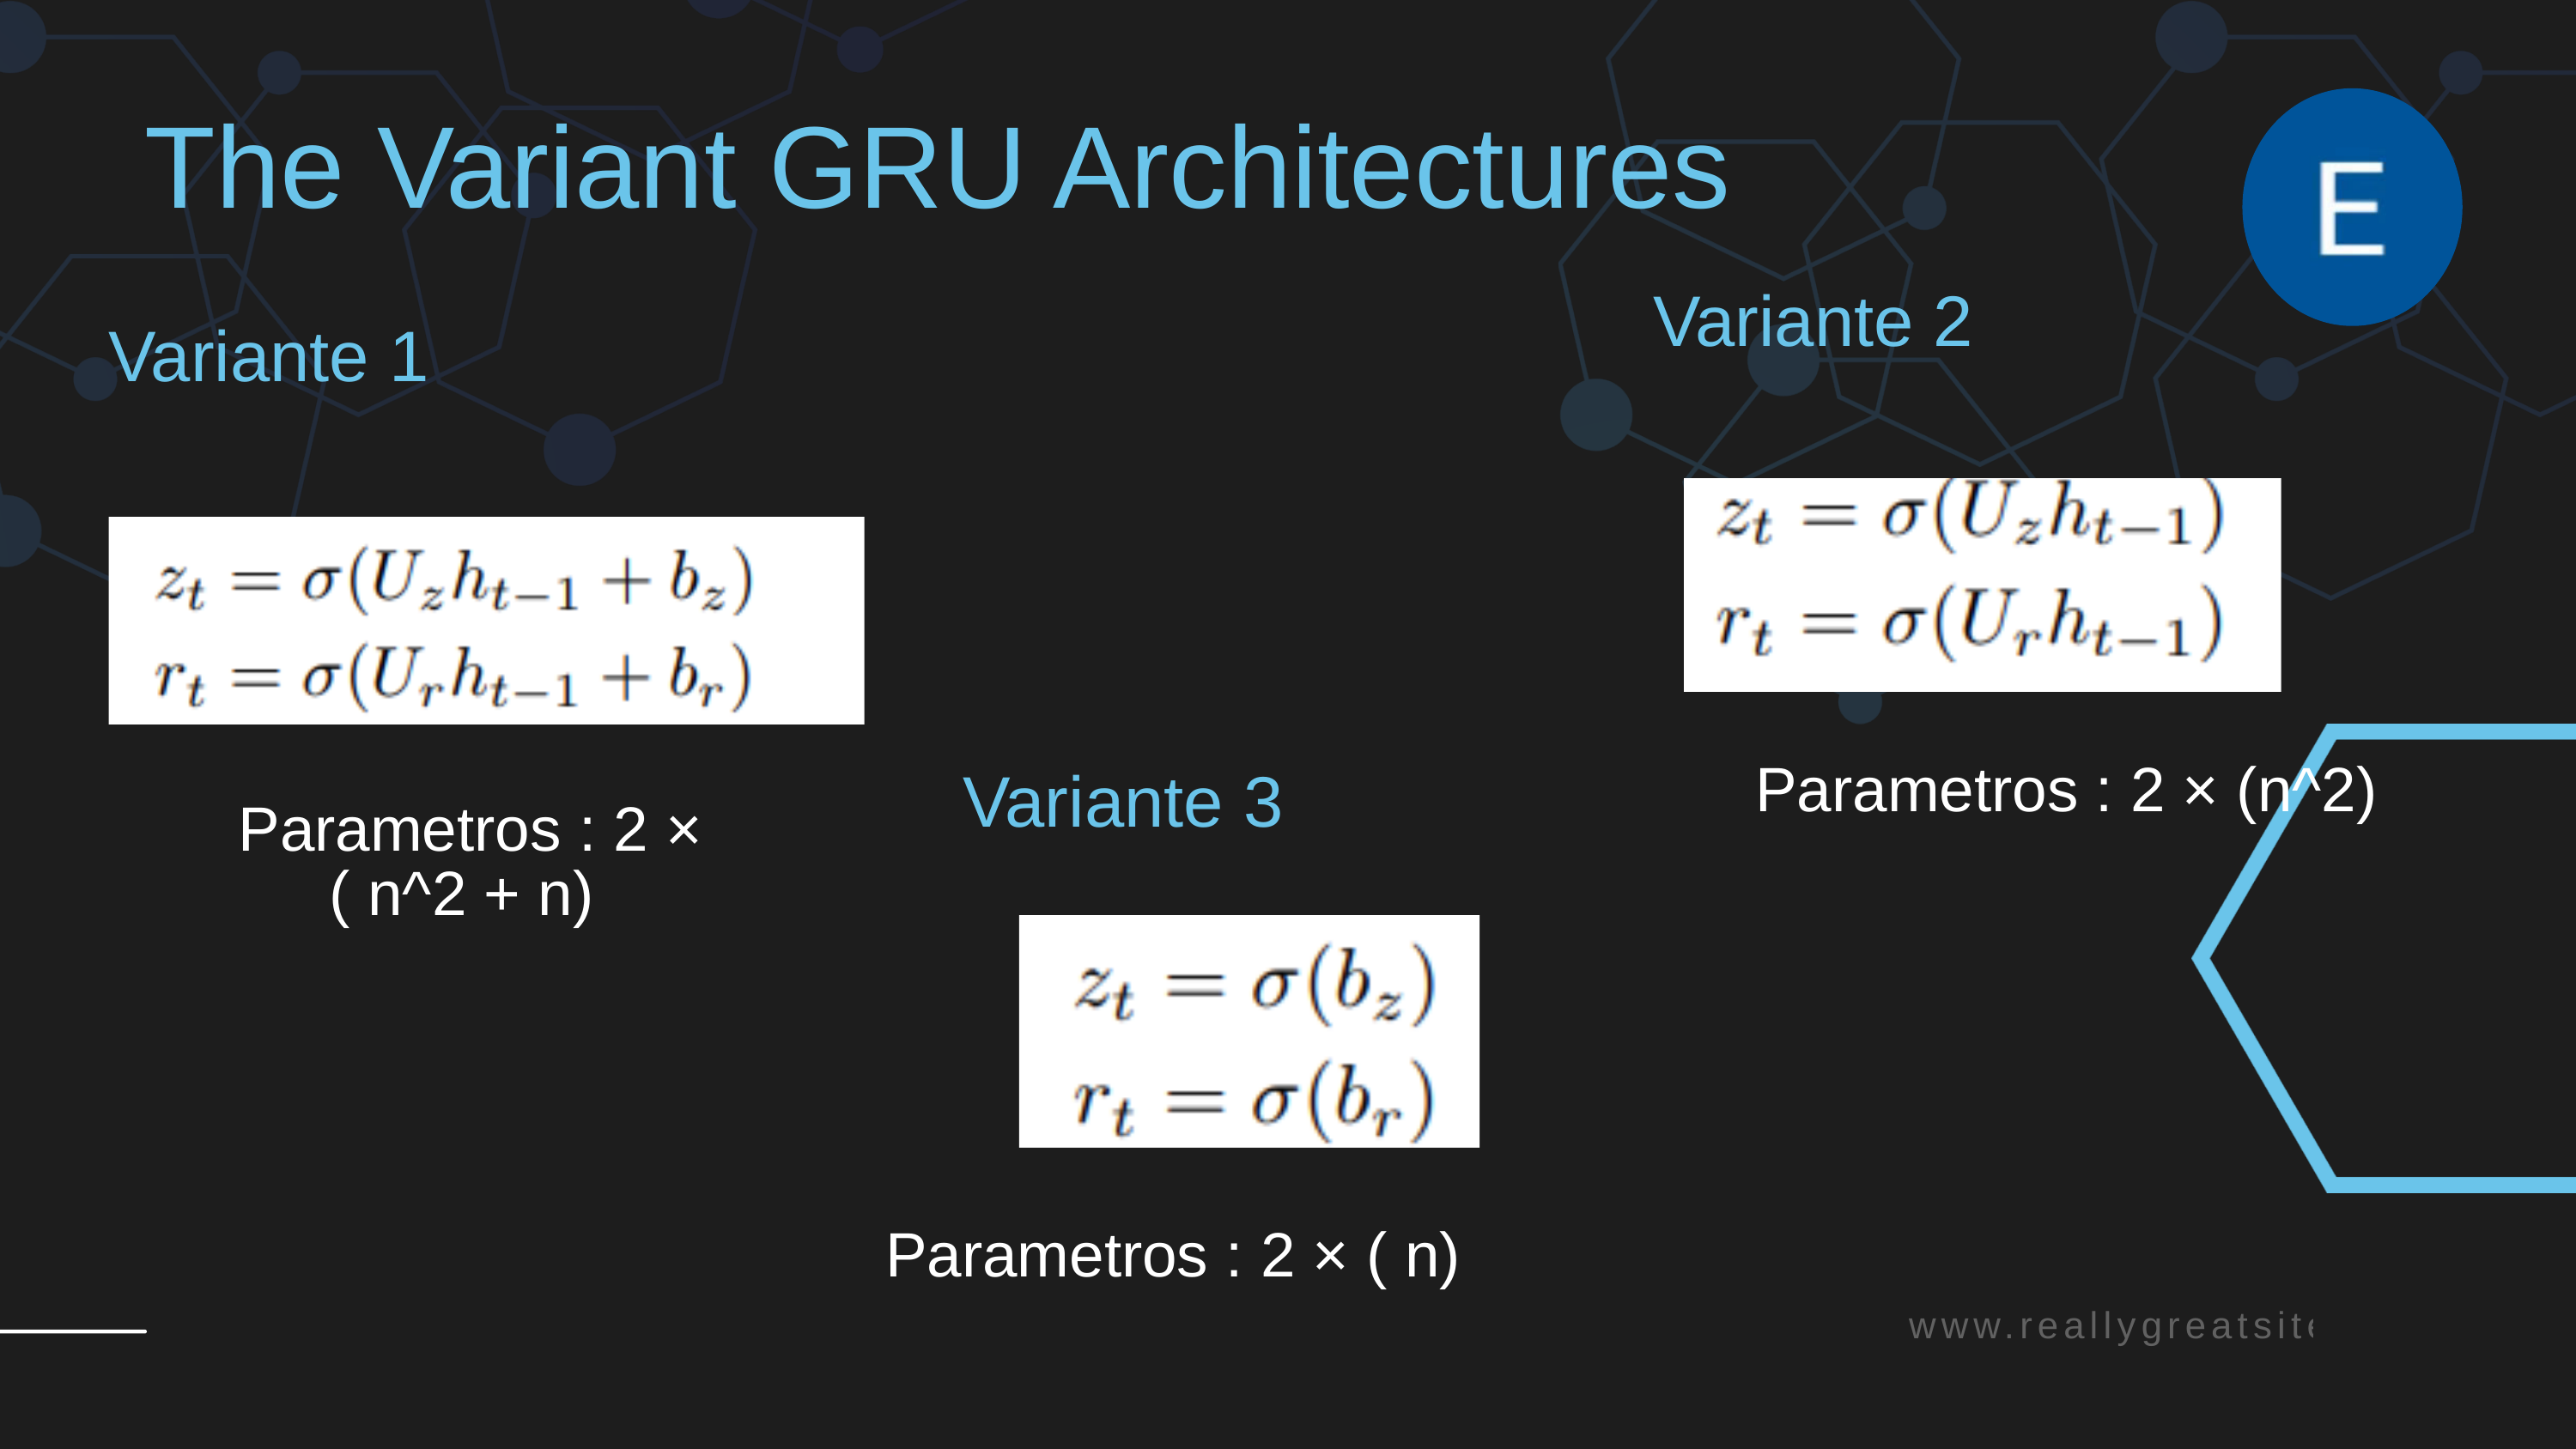

The Variant GRU Architectures
Variante 2
Variante 1

 Parametros : 2 × (n^2)
Variante 3
 Parametros : 2 × ( n^2 + n)

 Parametros : 2 × ( n)
www.reallygreatsite.com